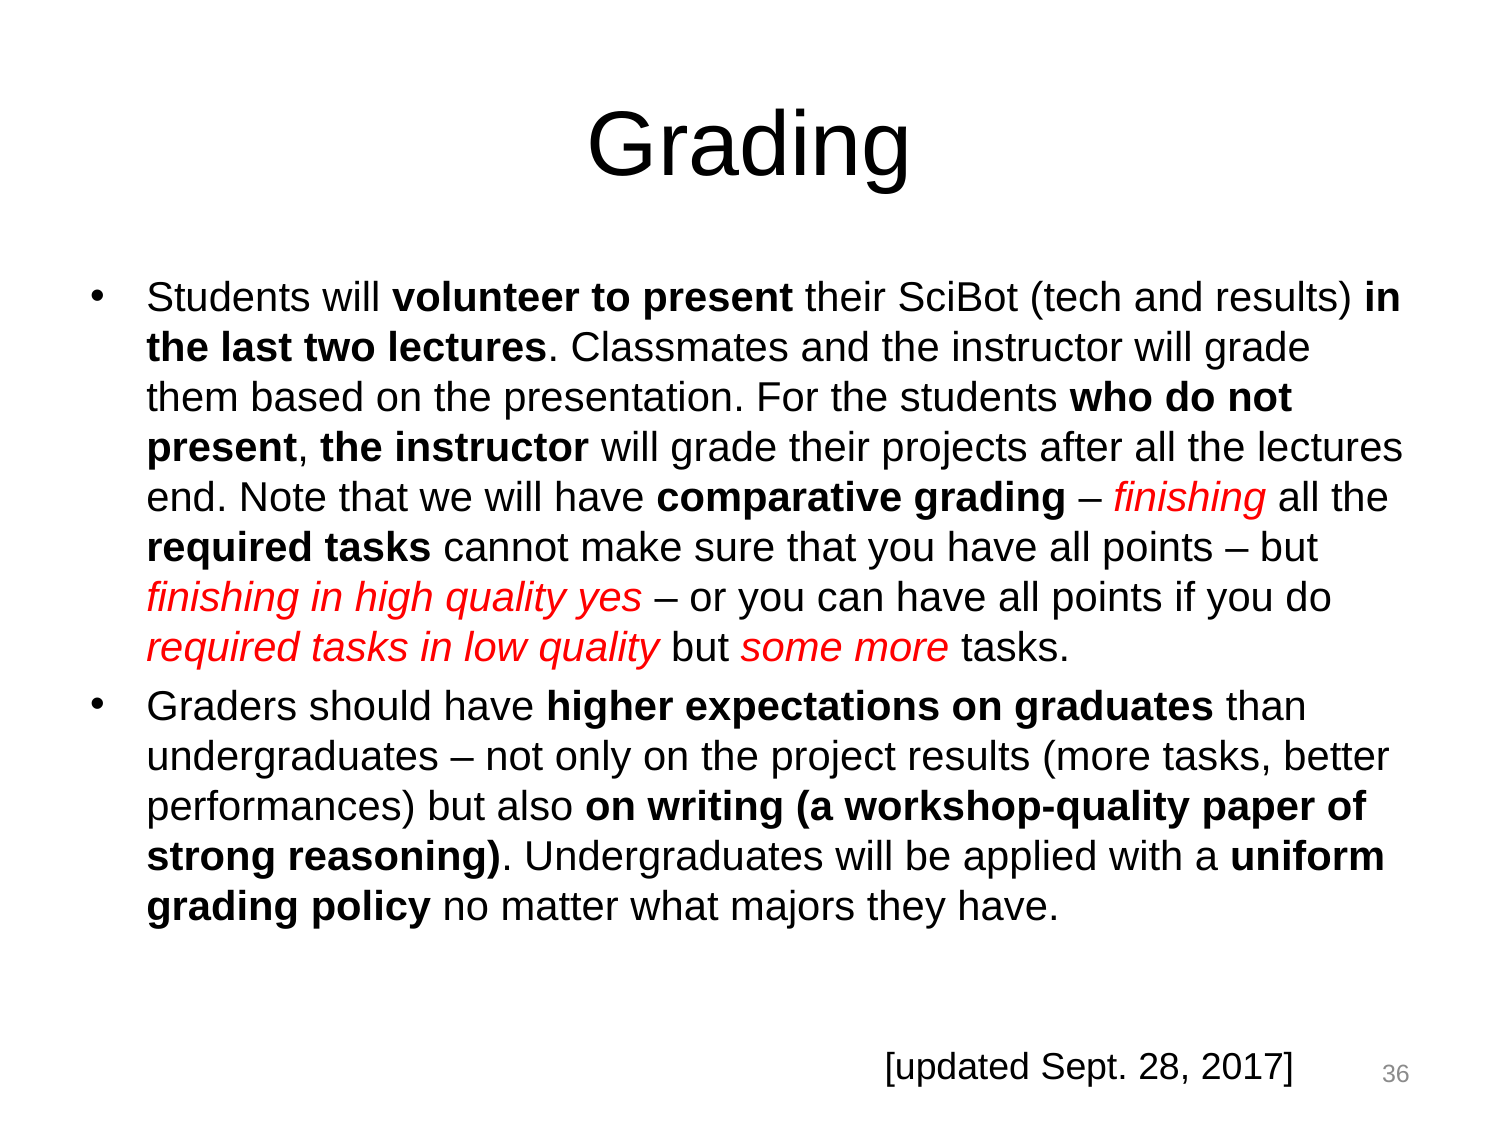

# Grading
Students will volunteer to present their SciBot (tech and results) in the last two lectures. Classmates and the instructor will grade them based on the presentation. For the students who do not present, the instructor will grade their projects after all the lectures end. Note that we will have comparative grading – finishing all the required tasks cannot make sure that you have all points – but finishing in high quality yes – or you can have all points if you do required tasks in low quality but some more tasks.
Graders should have higher expectations on graduates than undergraduates – not only on the project results (more tasks, better performances) but also on writing (a workshop-quality paper of strong reasoning). Undergraduates will be applied with a uniform grading policy no matter what majors they have.

[updated Sept. 28, 2017]
36